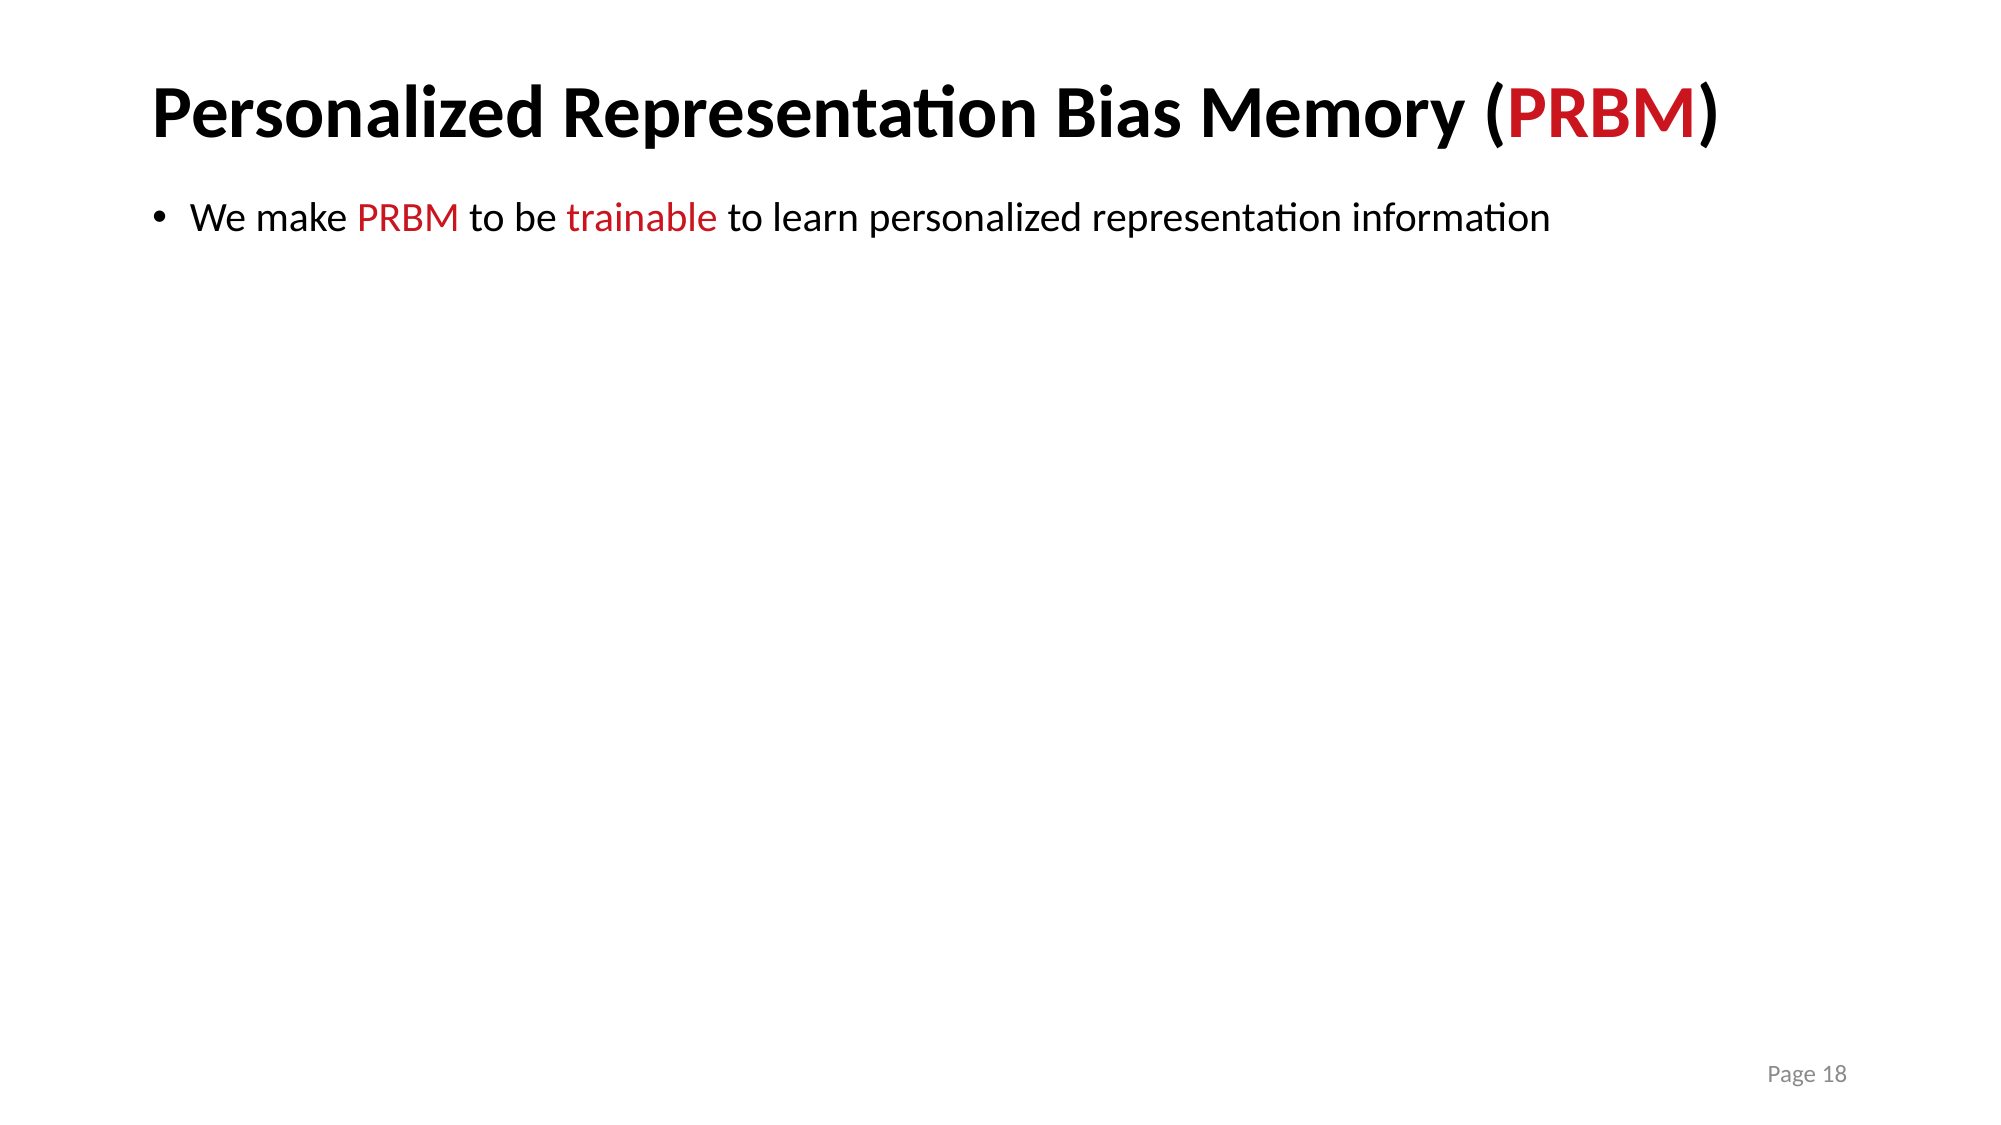

# Personalized Representation Bias Memory (PRBM)
We make PRBM to be trainable to learn personalized representation information
Page 18